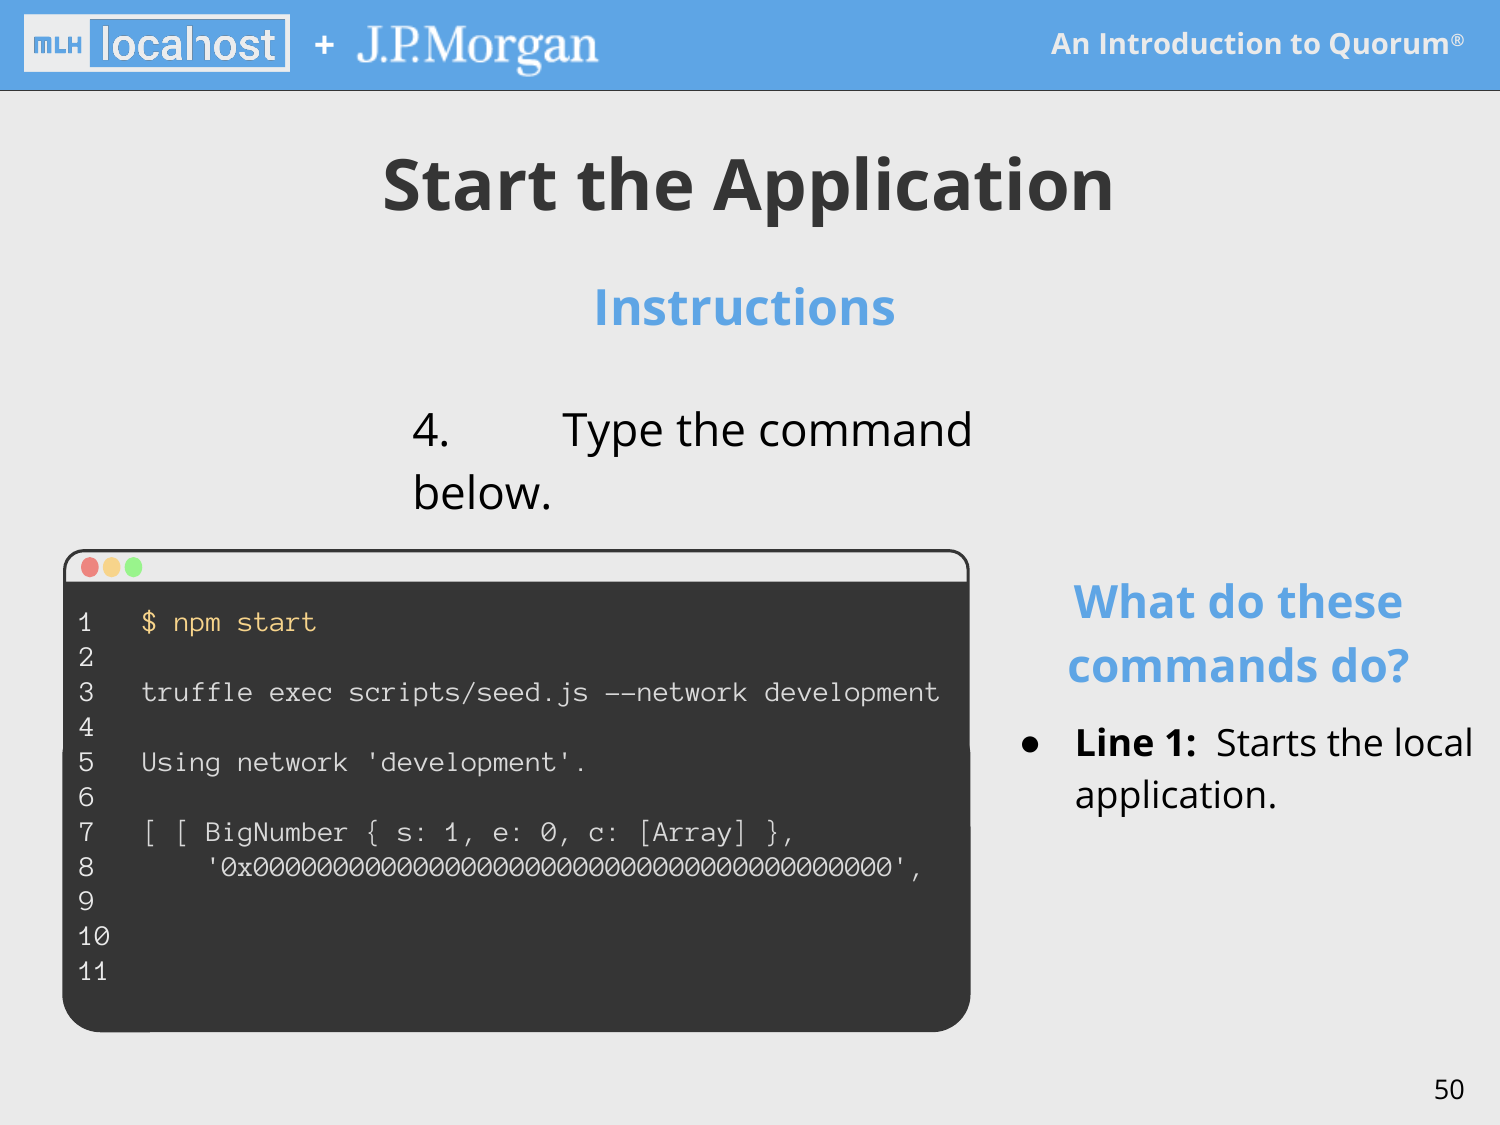

Start the Application
Instructions
4. 	Type the command below.
What do these commands do?
Line 1:  Starts the local application.

1
2
3
4
5
6
7
8
9
10
11
$ npm start

truffle exec scripts/seed.js --network development

Using network 'development'.

[ [ BigNumber { s: 1, e: 0, c: [Array] },
    '0x0000000000000000000000000000000000000000',

50